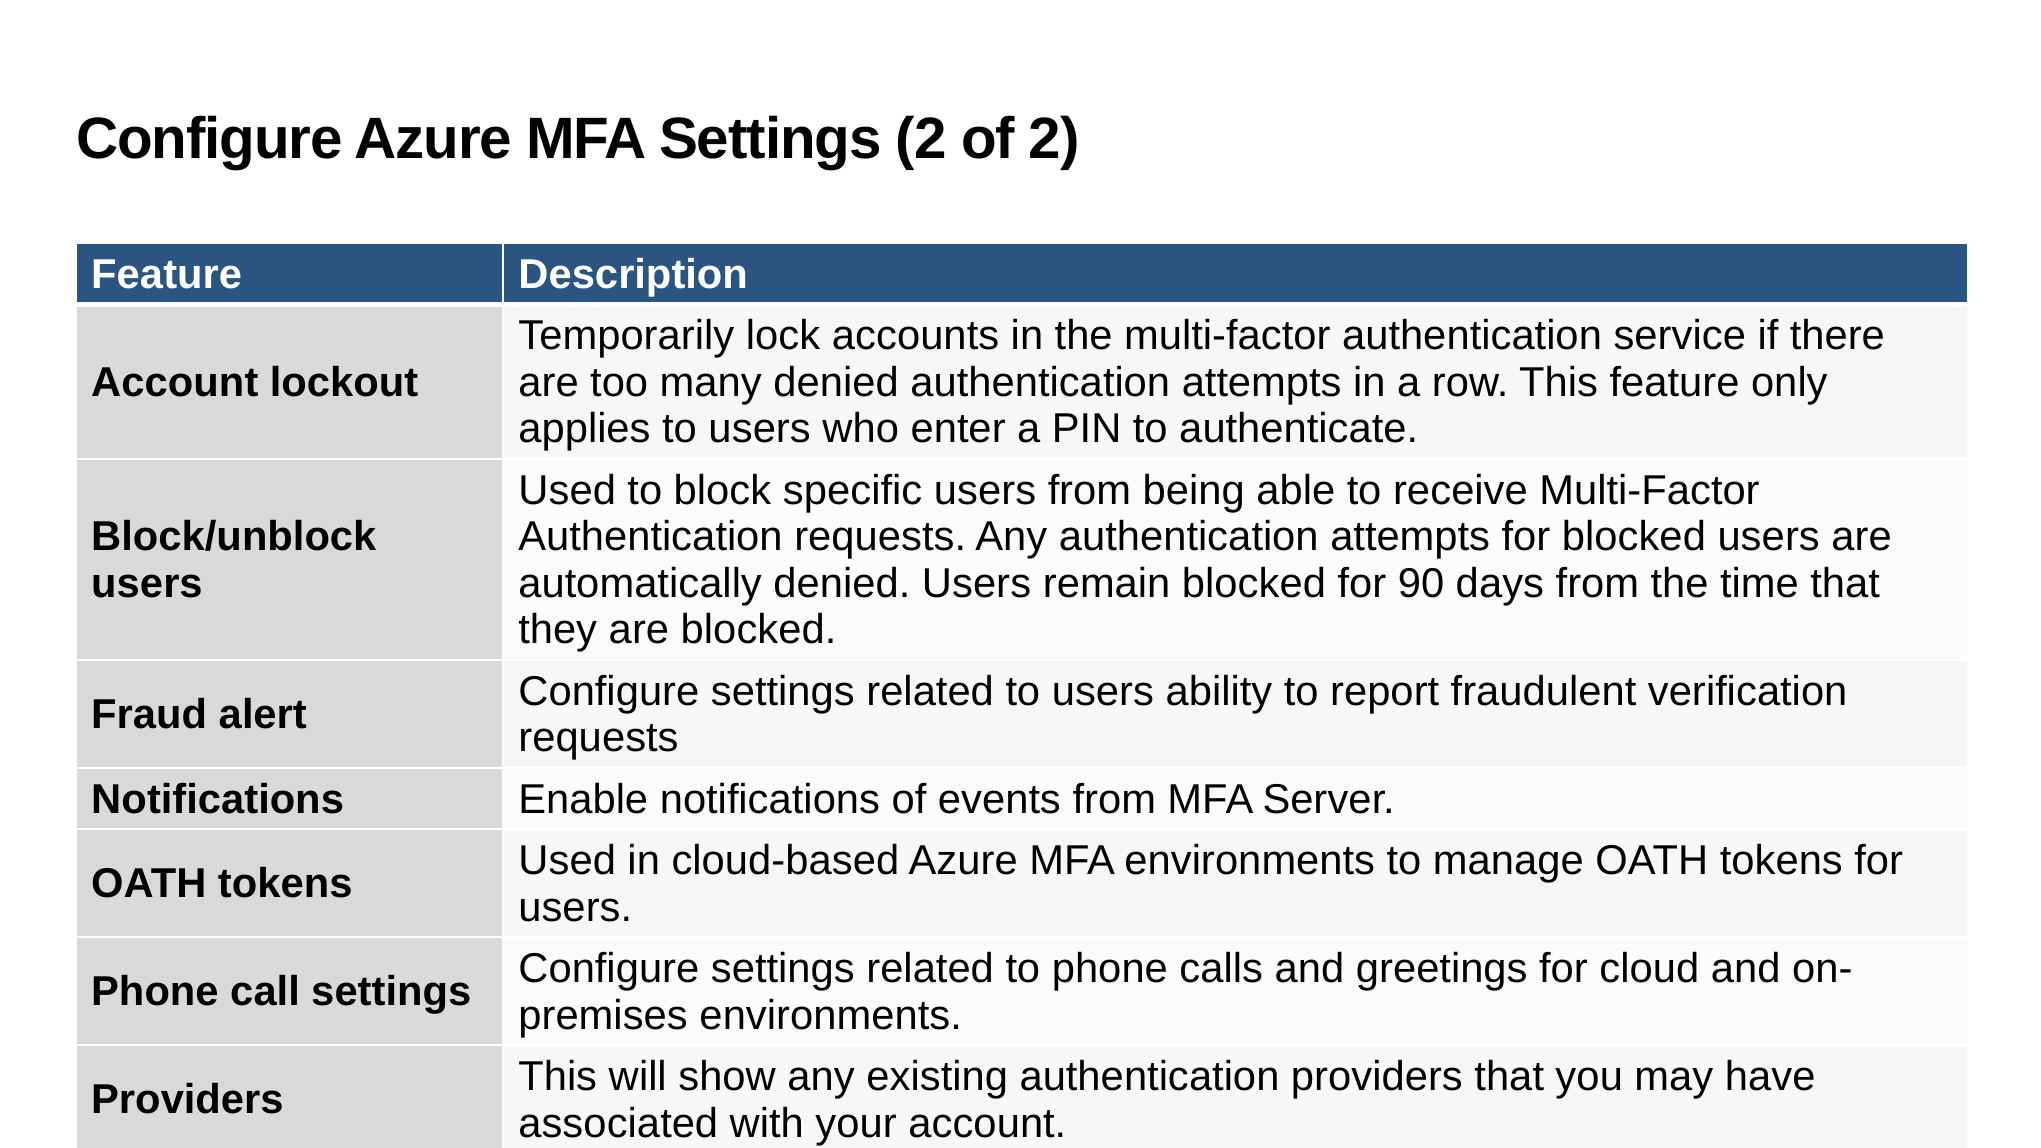

# Configure Azure MFA Settings (2 of 2)

| Feature | Description |
| --- | --- |
| Account lockout | Temporarily lock accounts in the multi-factor authentication service if there are too many denied authentication attempts in a row. This feature only applies to users who enter a PIN to authenticate. |
| Block/unblock users | Used to block specific users from being able to receive Multi-Factor Authentication requests. Any authentication attempts for blocked users are automatically denied. Users remain blocked for 90 days from the time that they are blocked. |
| Fraud alert | Configure settings related to users ability to report fraudulent verification requests |
| Notifications | Enable notifications of events from MFA Server. |
| OATH tokens | Used in cloud-based Azure MFA environments to manage OATH tokens for users. |
| Phone call settings | Configure settings related to phone calls and greetings for cloud and on-premises environments. |
| Providers | This will show any existing authentication providers that you may have associated with your account. |